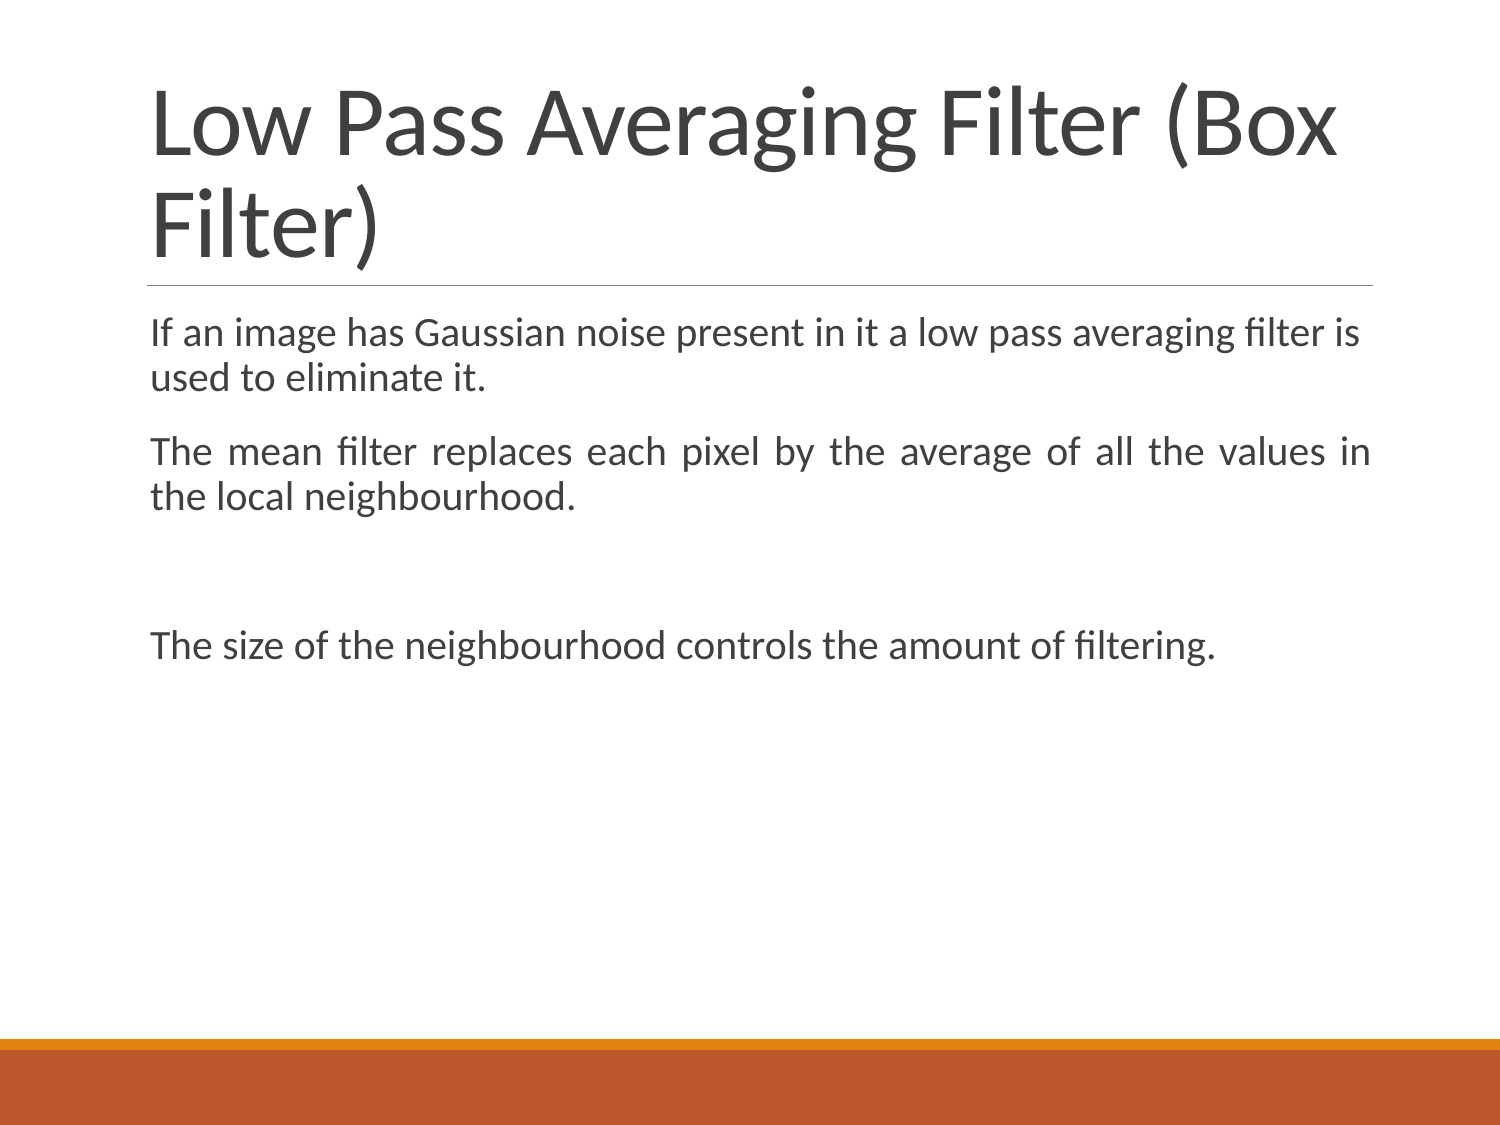

# Low Pass Averaging Filter (Box Filter)
If an image has Gaussian noise present in it a low pass averaging filter is used to eliminate it.
The mean filter replaces each pixel by the average of all the values in the local neighbourhood.

The size of the neighbourhood controls the amount of filtering.